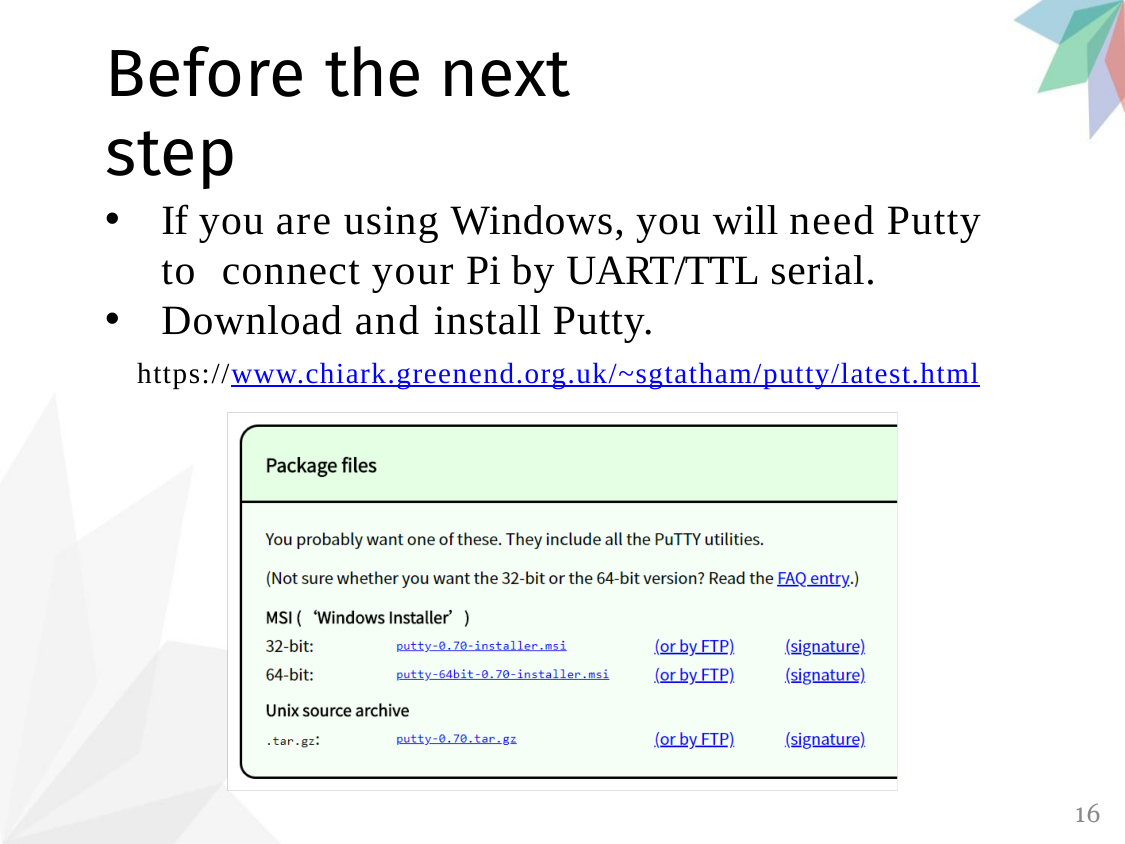

# Before the next step
If you are using Windows, you will need Putty to  connect your Pi by UART/TTL serial.
Download and install Putty.
https://www.chiark.greenend.org.uk/~sgtatham/putty/latest.html

16